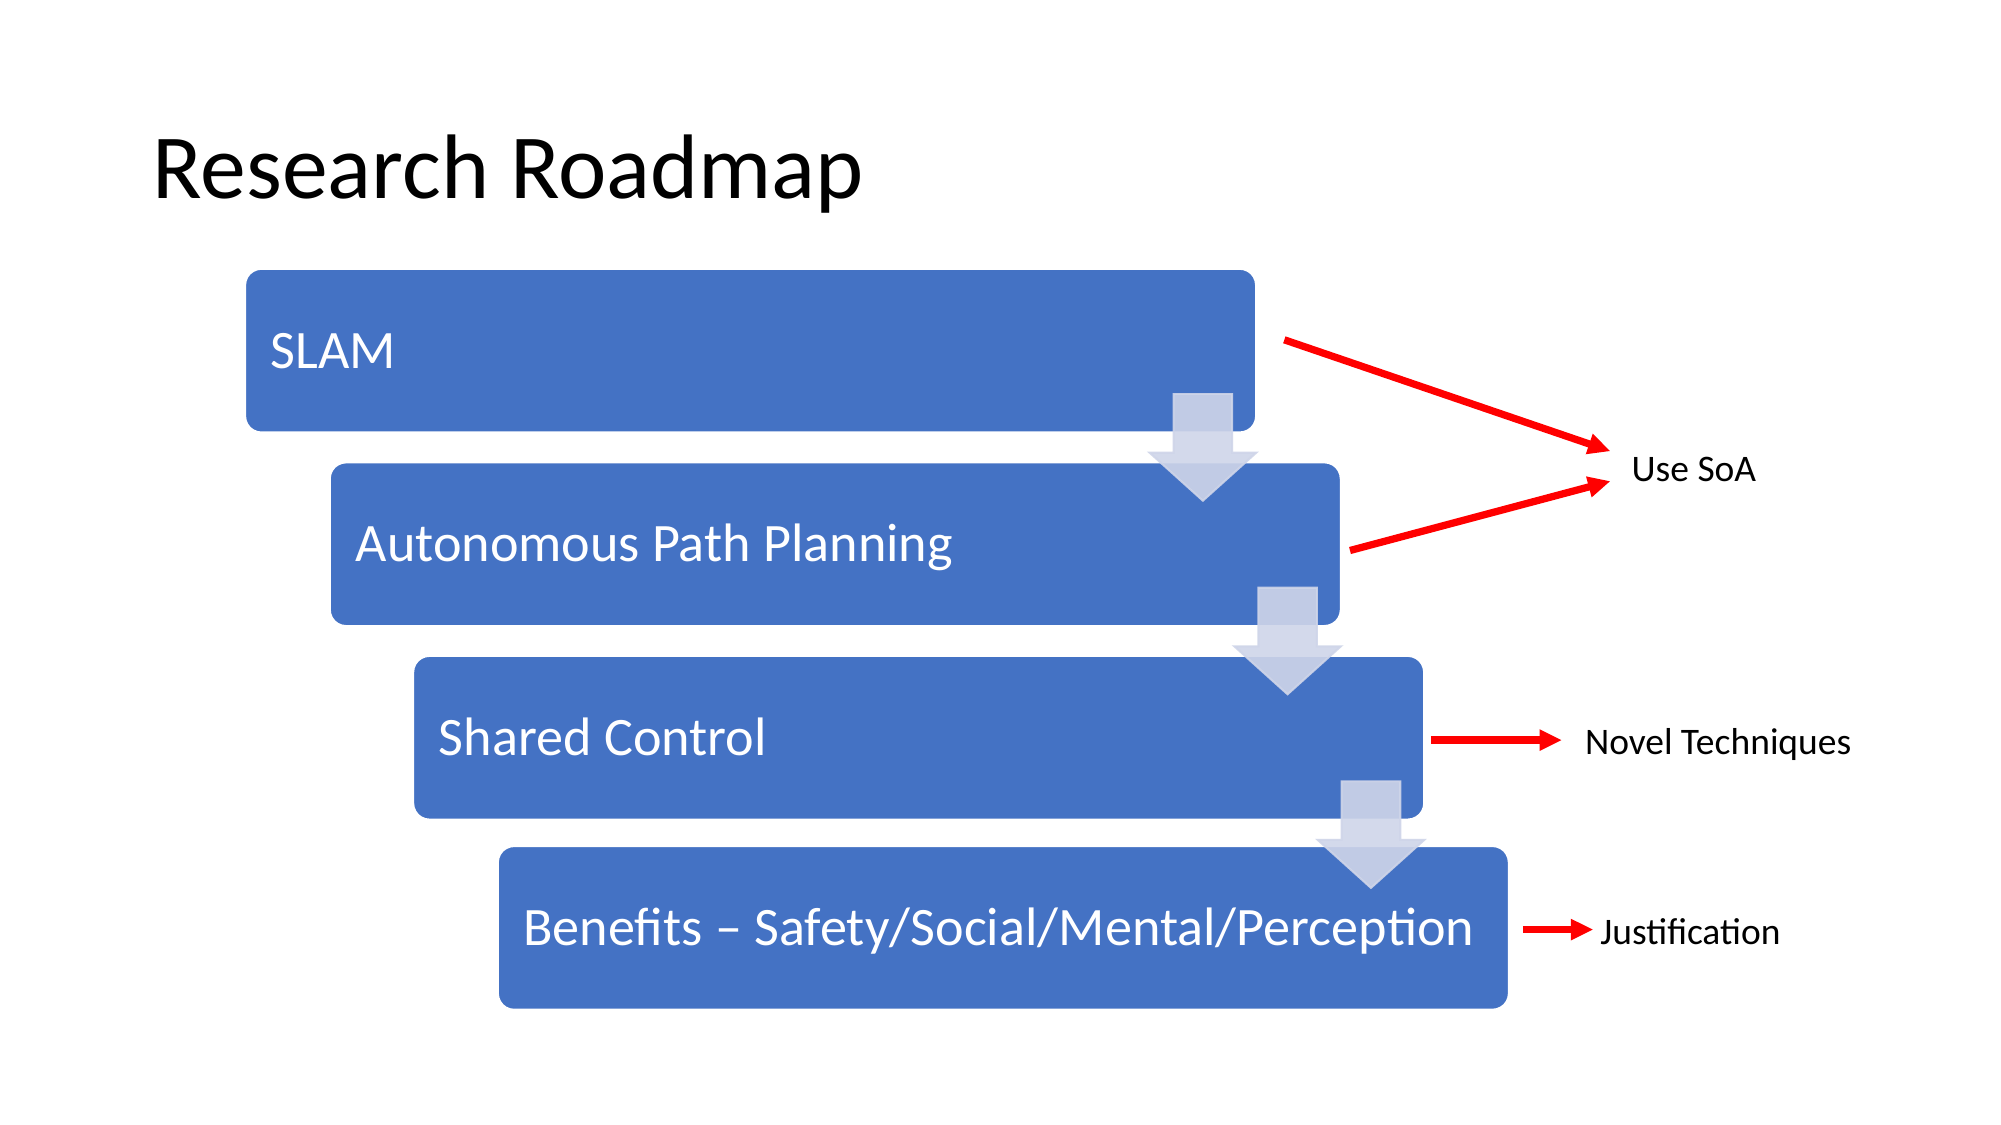

# Research Roadmap
SLAM
Autonomous Path Planning
Shared Control
Benefits – Safety/Social/Mental/Perception

Use SoA
Novel Techniques
Justification